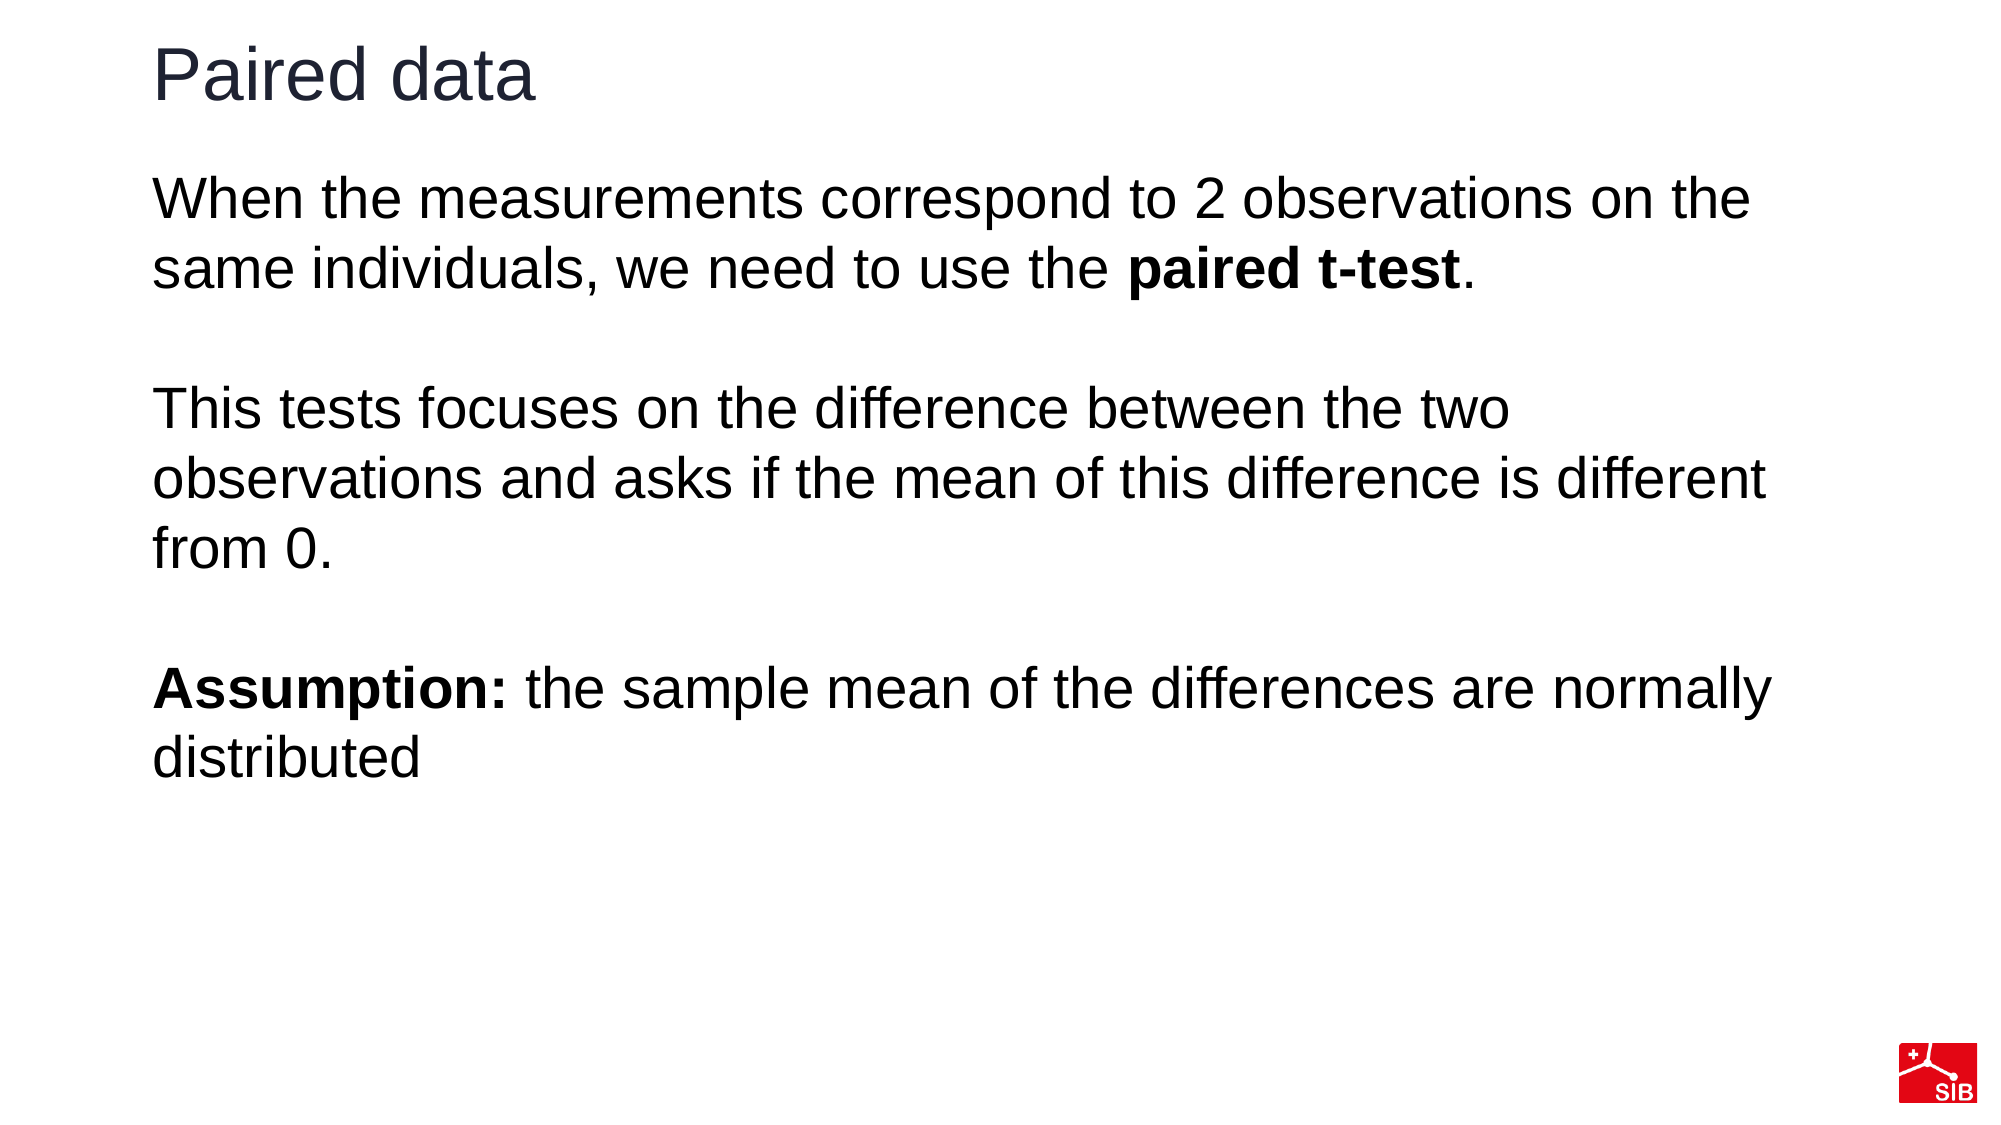

# Paired data
When the measurements correspond to 2 observations on the same individuals, we need to use the paired t-test.

This tests focuses on the difference between the two observations and asks if the mean of this difference is different from 0.

Assumption: the sample mean of the differences are normally distributed